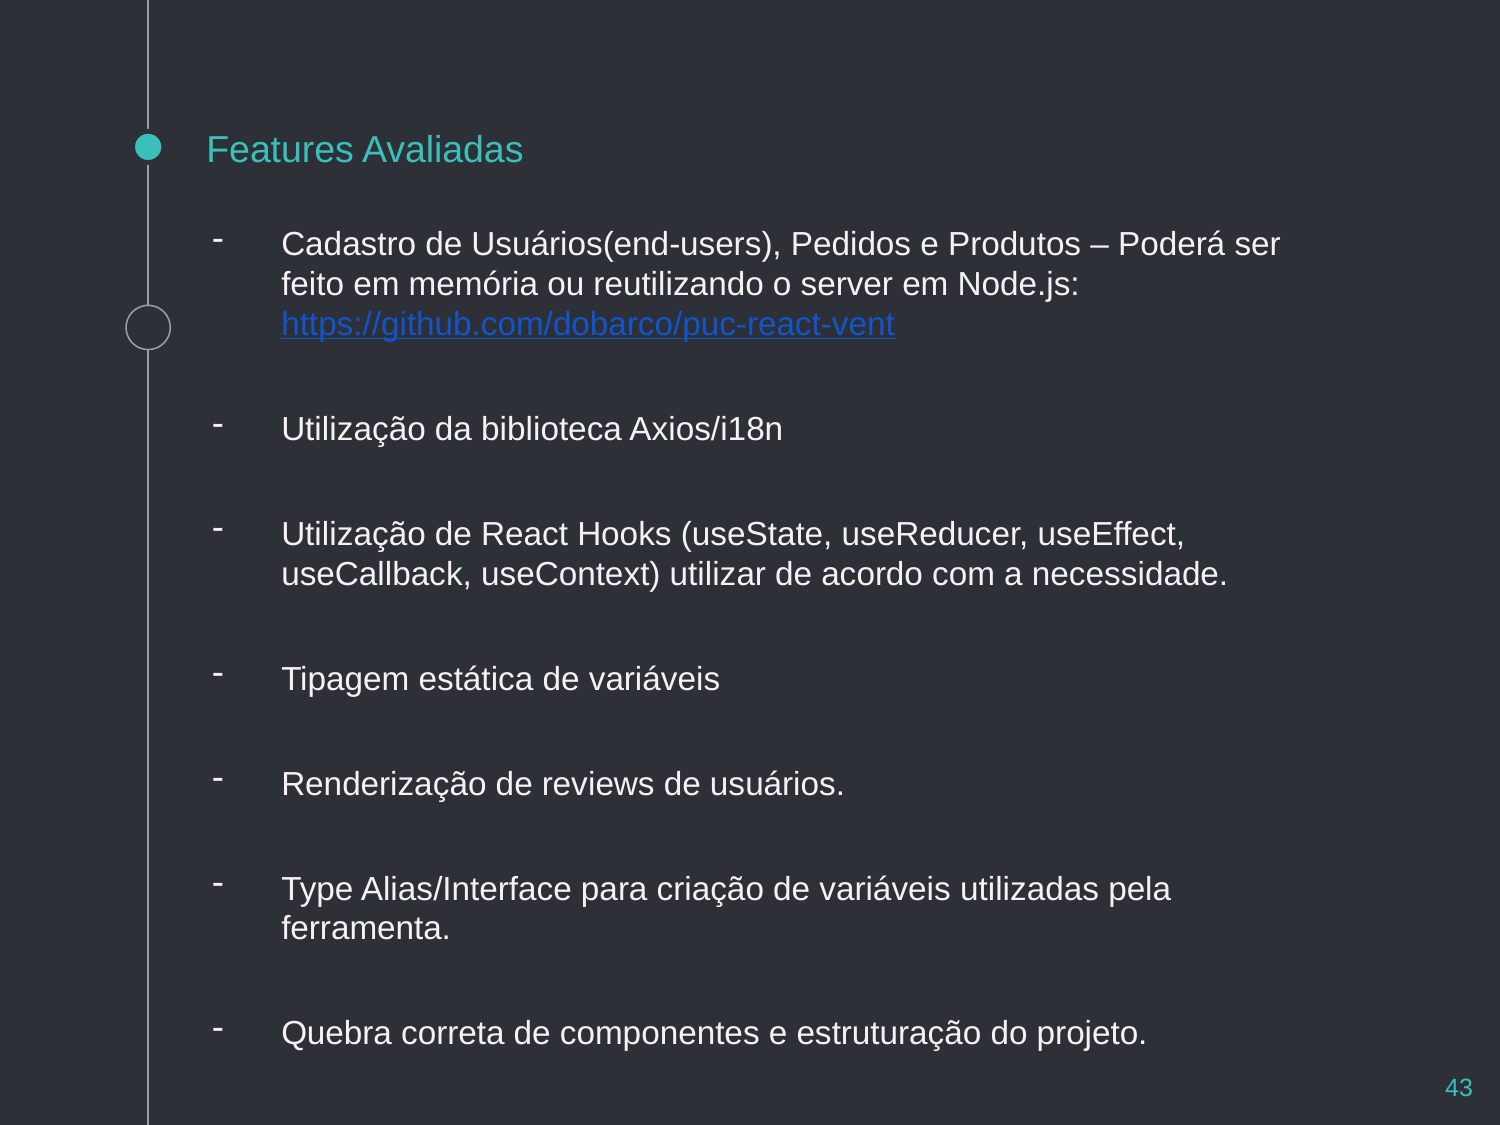

# Features Avaliadas

Cadastro de Usuários(end-users), Pedidos e Produtos – Poderá ser feito em memória ou reutilizando o server em Node.js: https://github.com/dobarco/puc-react-vent

Utilização da biblioteca Axios/i18n

Utilização de React Hooks (useState, useReducer, useEffect, useCallback, useContext) utilizar de acordo com a necessidade.

Tipagem estática de variáveis

Renderização de reviews de usuários.

Type Alias/Interface para criação de variáveis utilizadas pela ferramenta.

Quebra correta de componentes e estruturação do projeto.

43